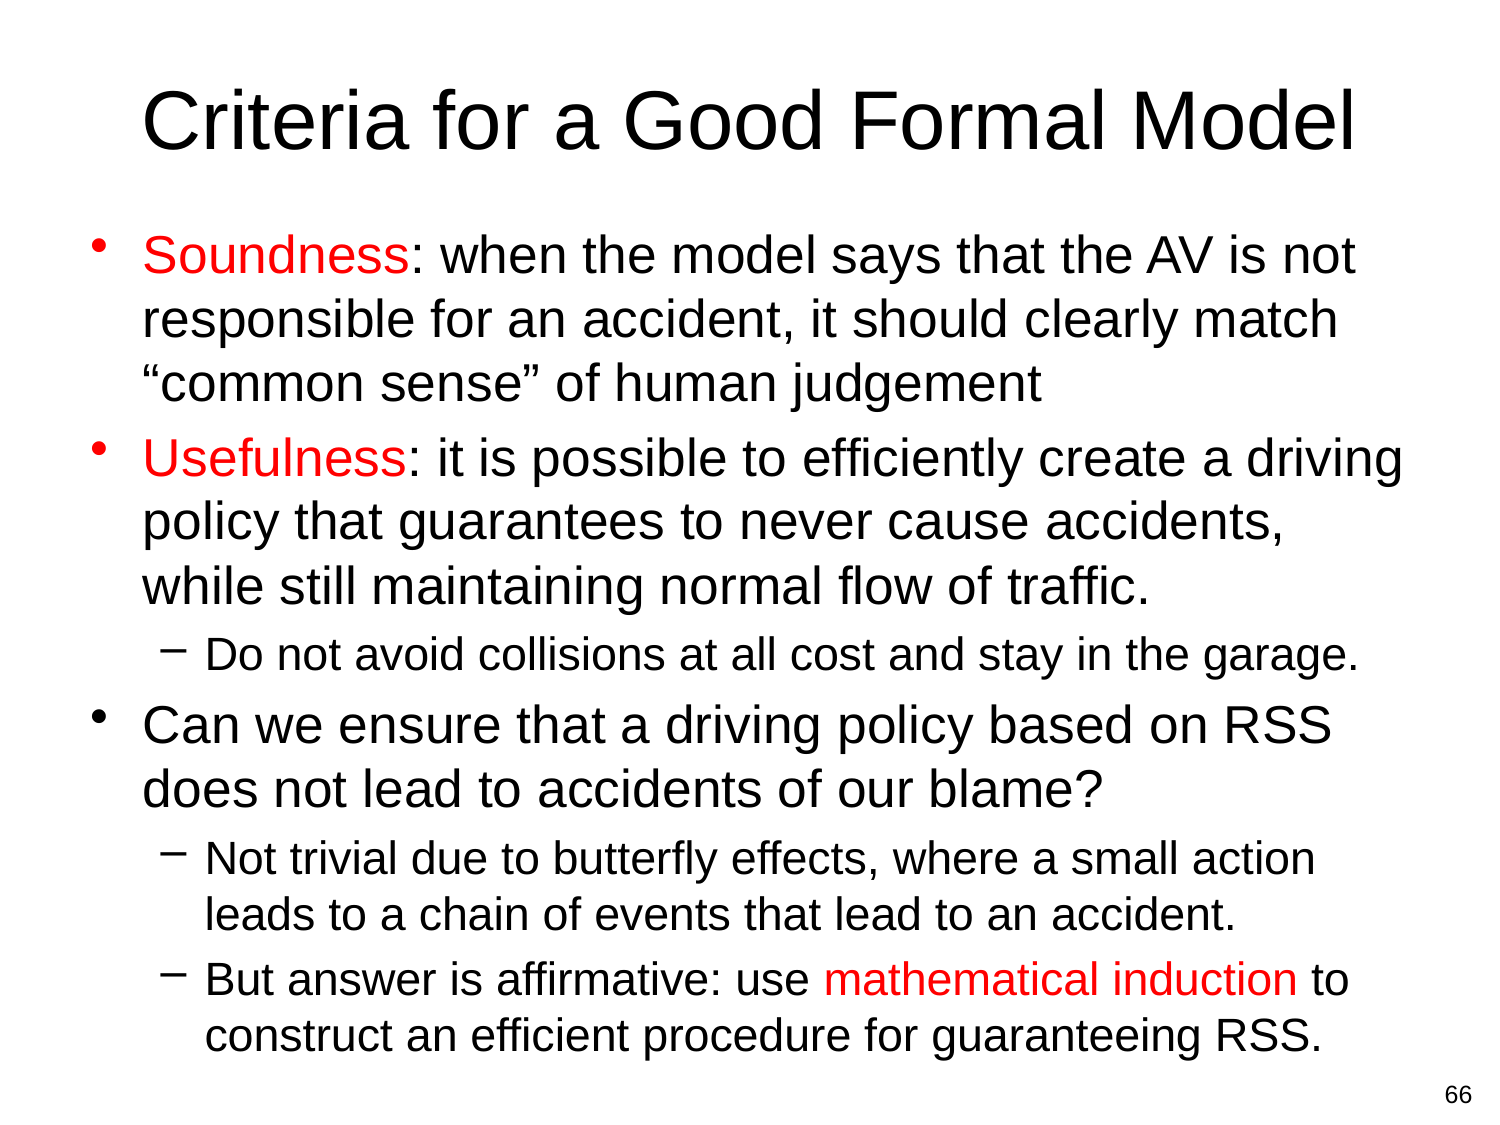

# Criteria for a Good Formal Model
Soundness: when the model says that the AV is not responsible for an accident, it should clearly match “common sense” of human judgement
Usefulness: it is possible to efficiently create a driving policy that guarantees to never cause accidents, while still maintaining normal flow of traffic.
Do not avoid collisions at all cost and stay in the garage.
Can we ensure that a driving policy based on RSS does not lead to accidents of our blame?
Not trivial due to butterfly effects, where a small action leads to a chain of events that lead to an accident.
But answer is affirmative: use mathematical induction to construct an efficient procedure for guaranteeing RSS.
66